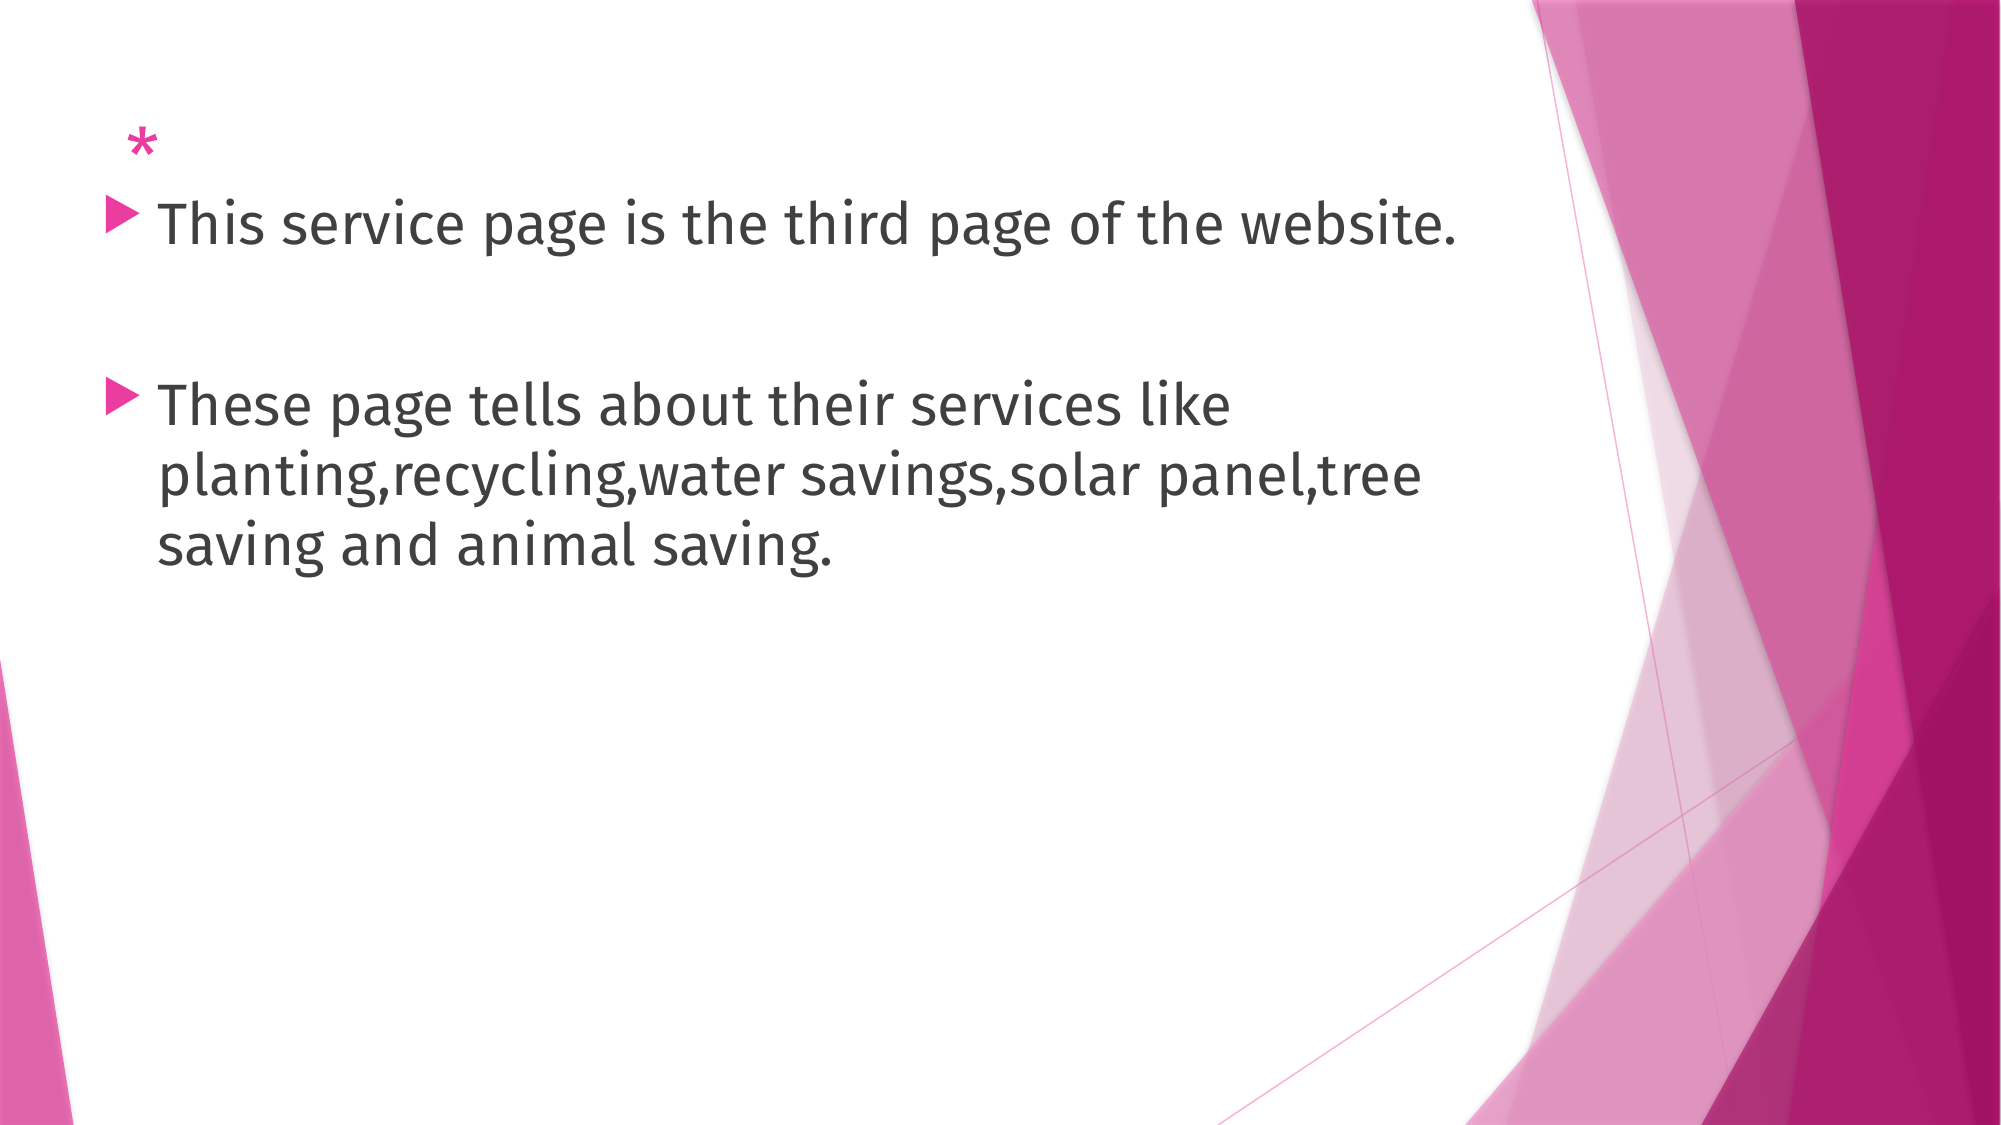

# *
This service page is the third page of the website.

These page tells about their services like planting,recycling,water savings,solar panel,tree saving and animal saving.